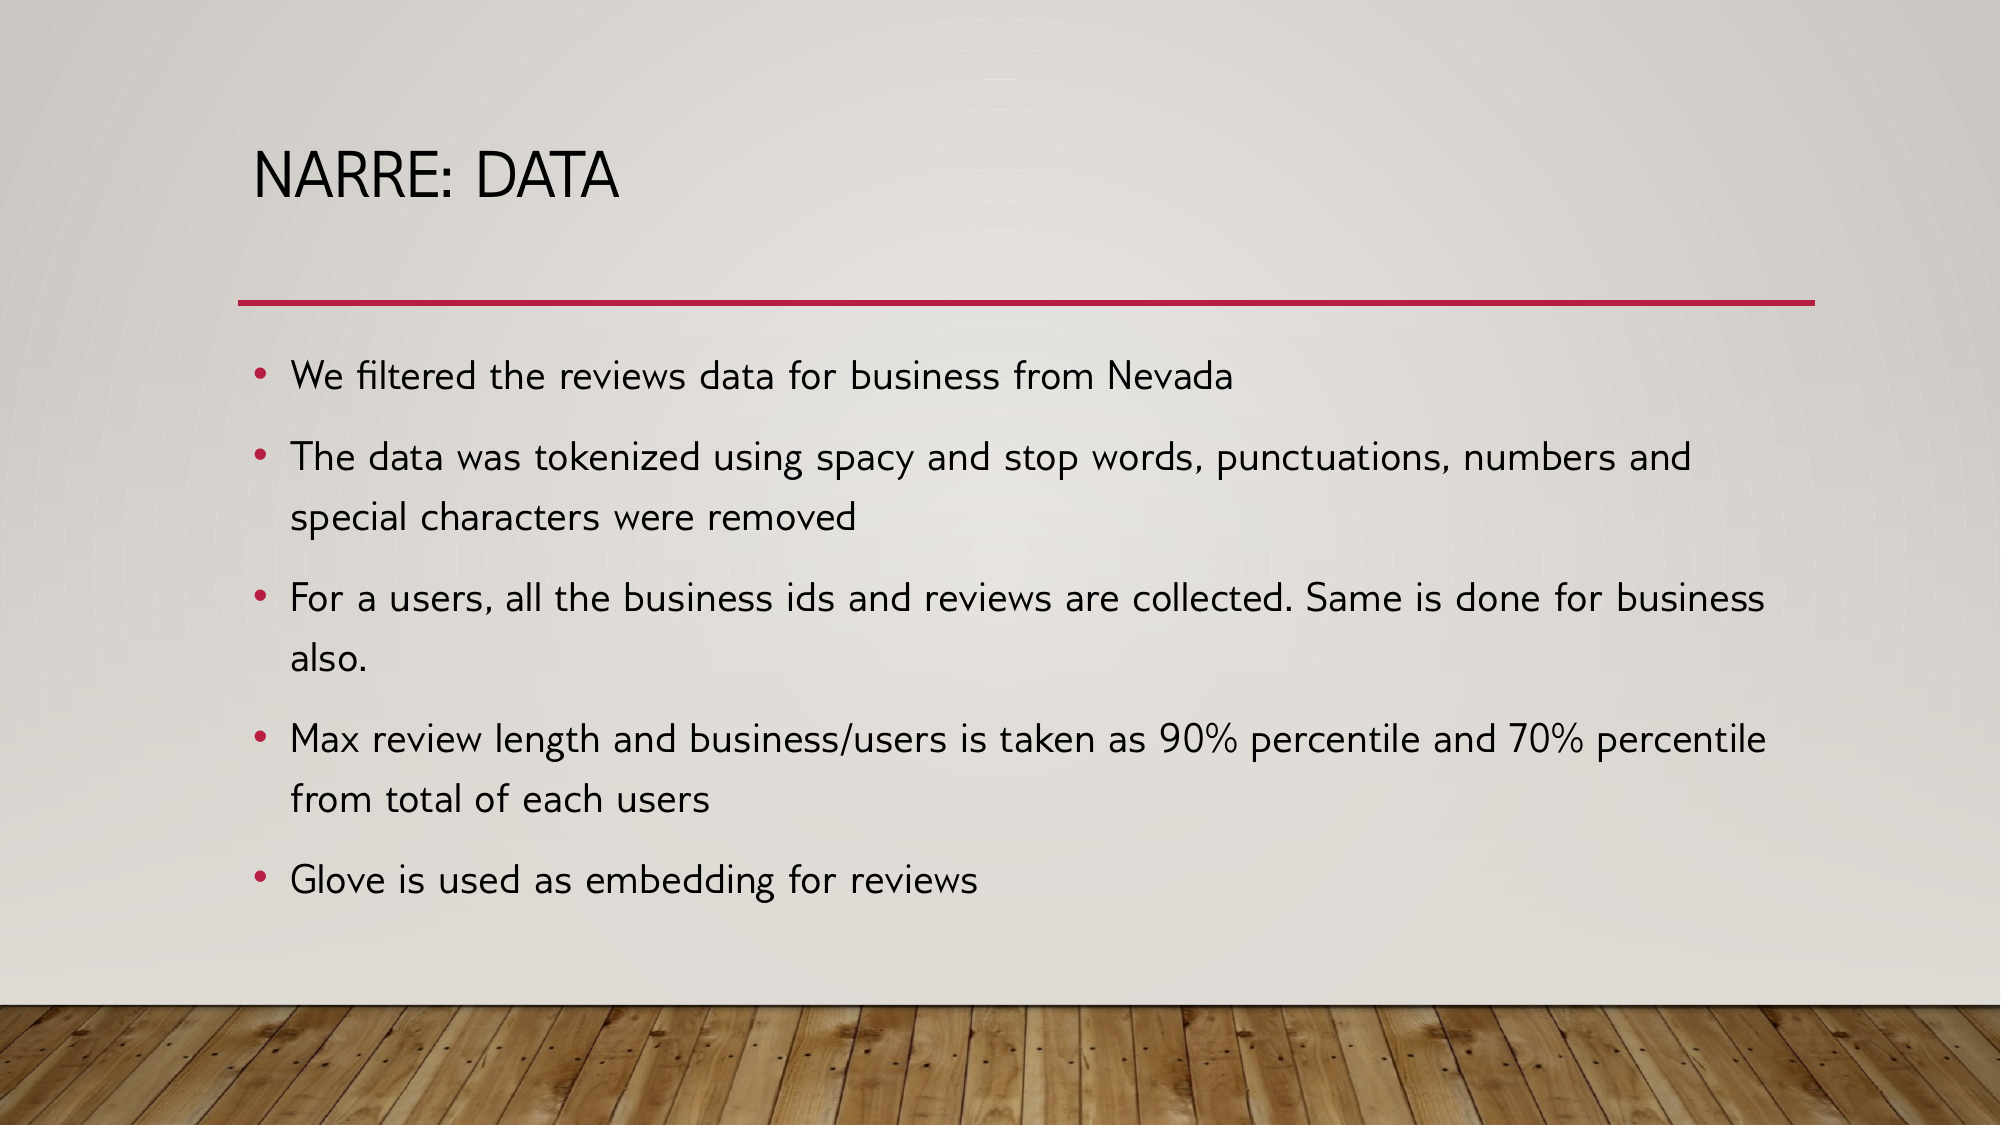

# NARRE: Data
We filtered the reviews data for business from Nevada
The data was tokenized using spacy and stop words, punctuations, numbers and special characters were removed
For a users, all the business ids and reviews are collected. Same is done for business also.
Max review length and business/users is taken as 90% percentile and 70% percentile from total of each users
Glove is used as embedding for reviews